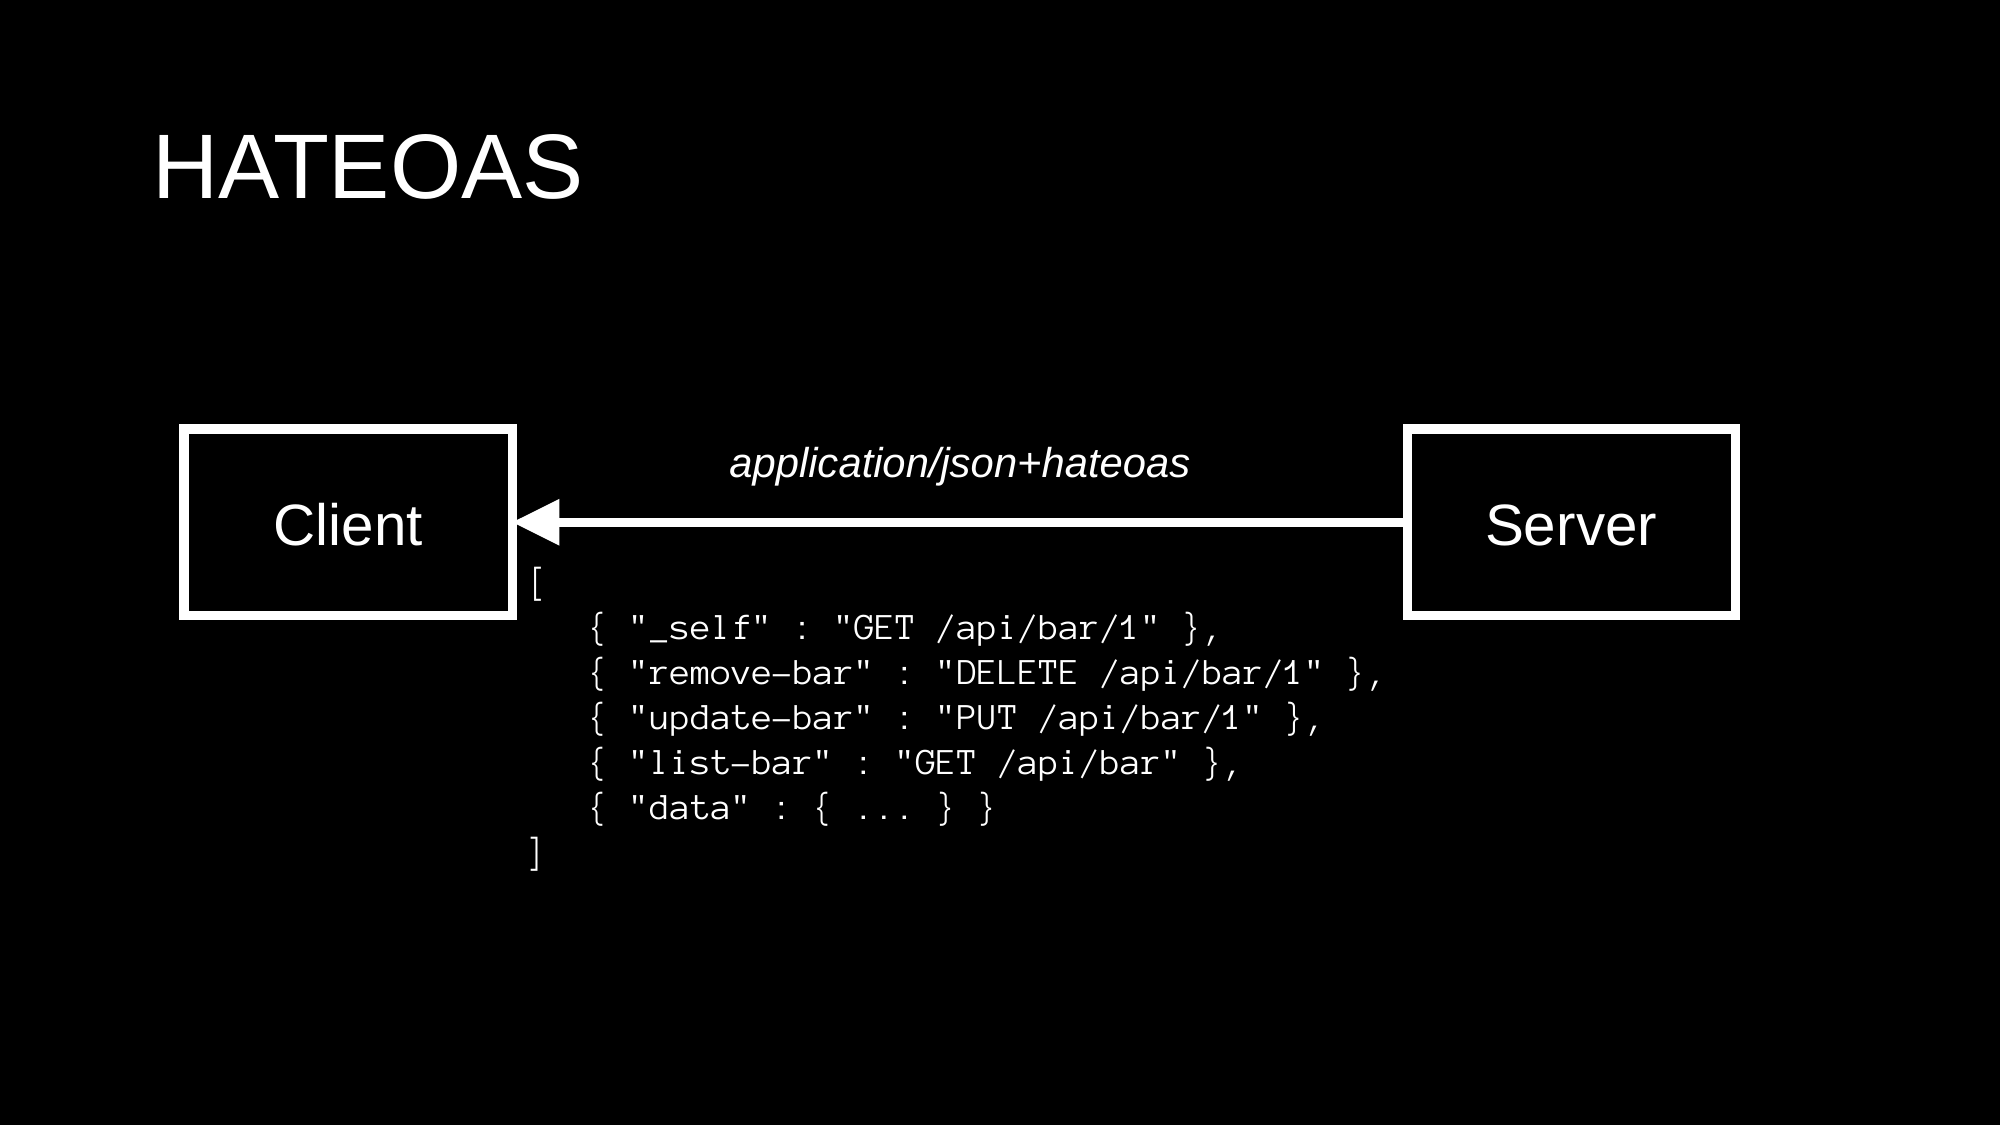

# HATEOAS
application/json+hateoas
Server
Client
[
   { "_self" : "GET /api/bar/1" },
   { "remove-bar" : "DELETE /api/bar/1" },
   { "update-bar" : "PUT /api/bar/1" },
   { "list-bar" : "GET /api/bar" },
   { "data" : { ... } }
]